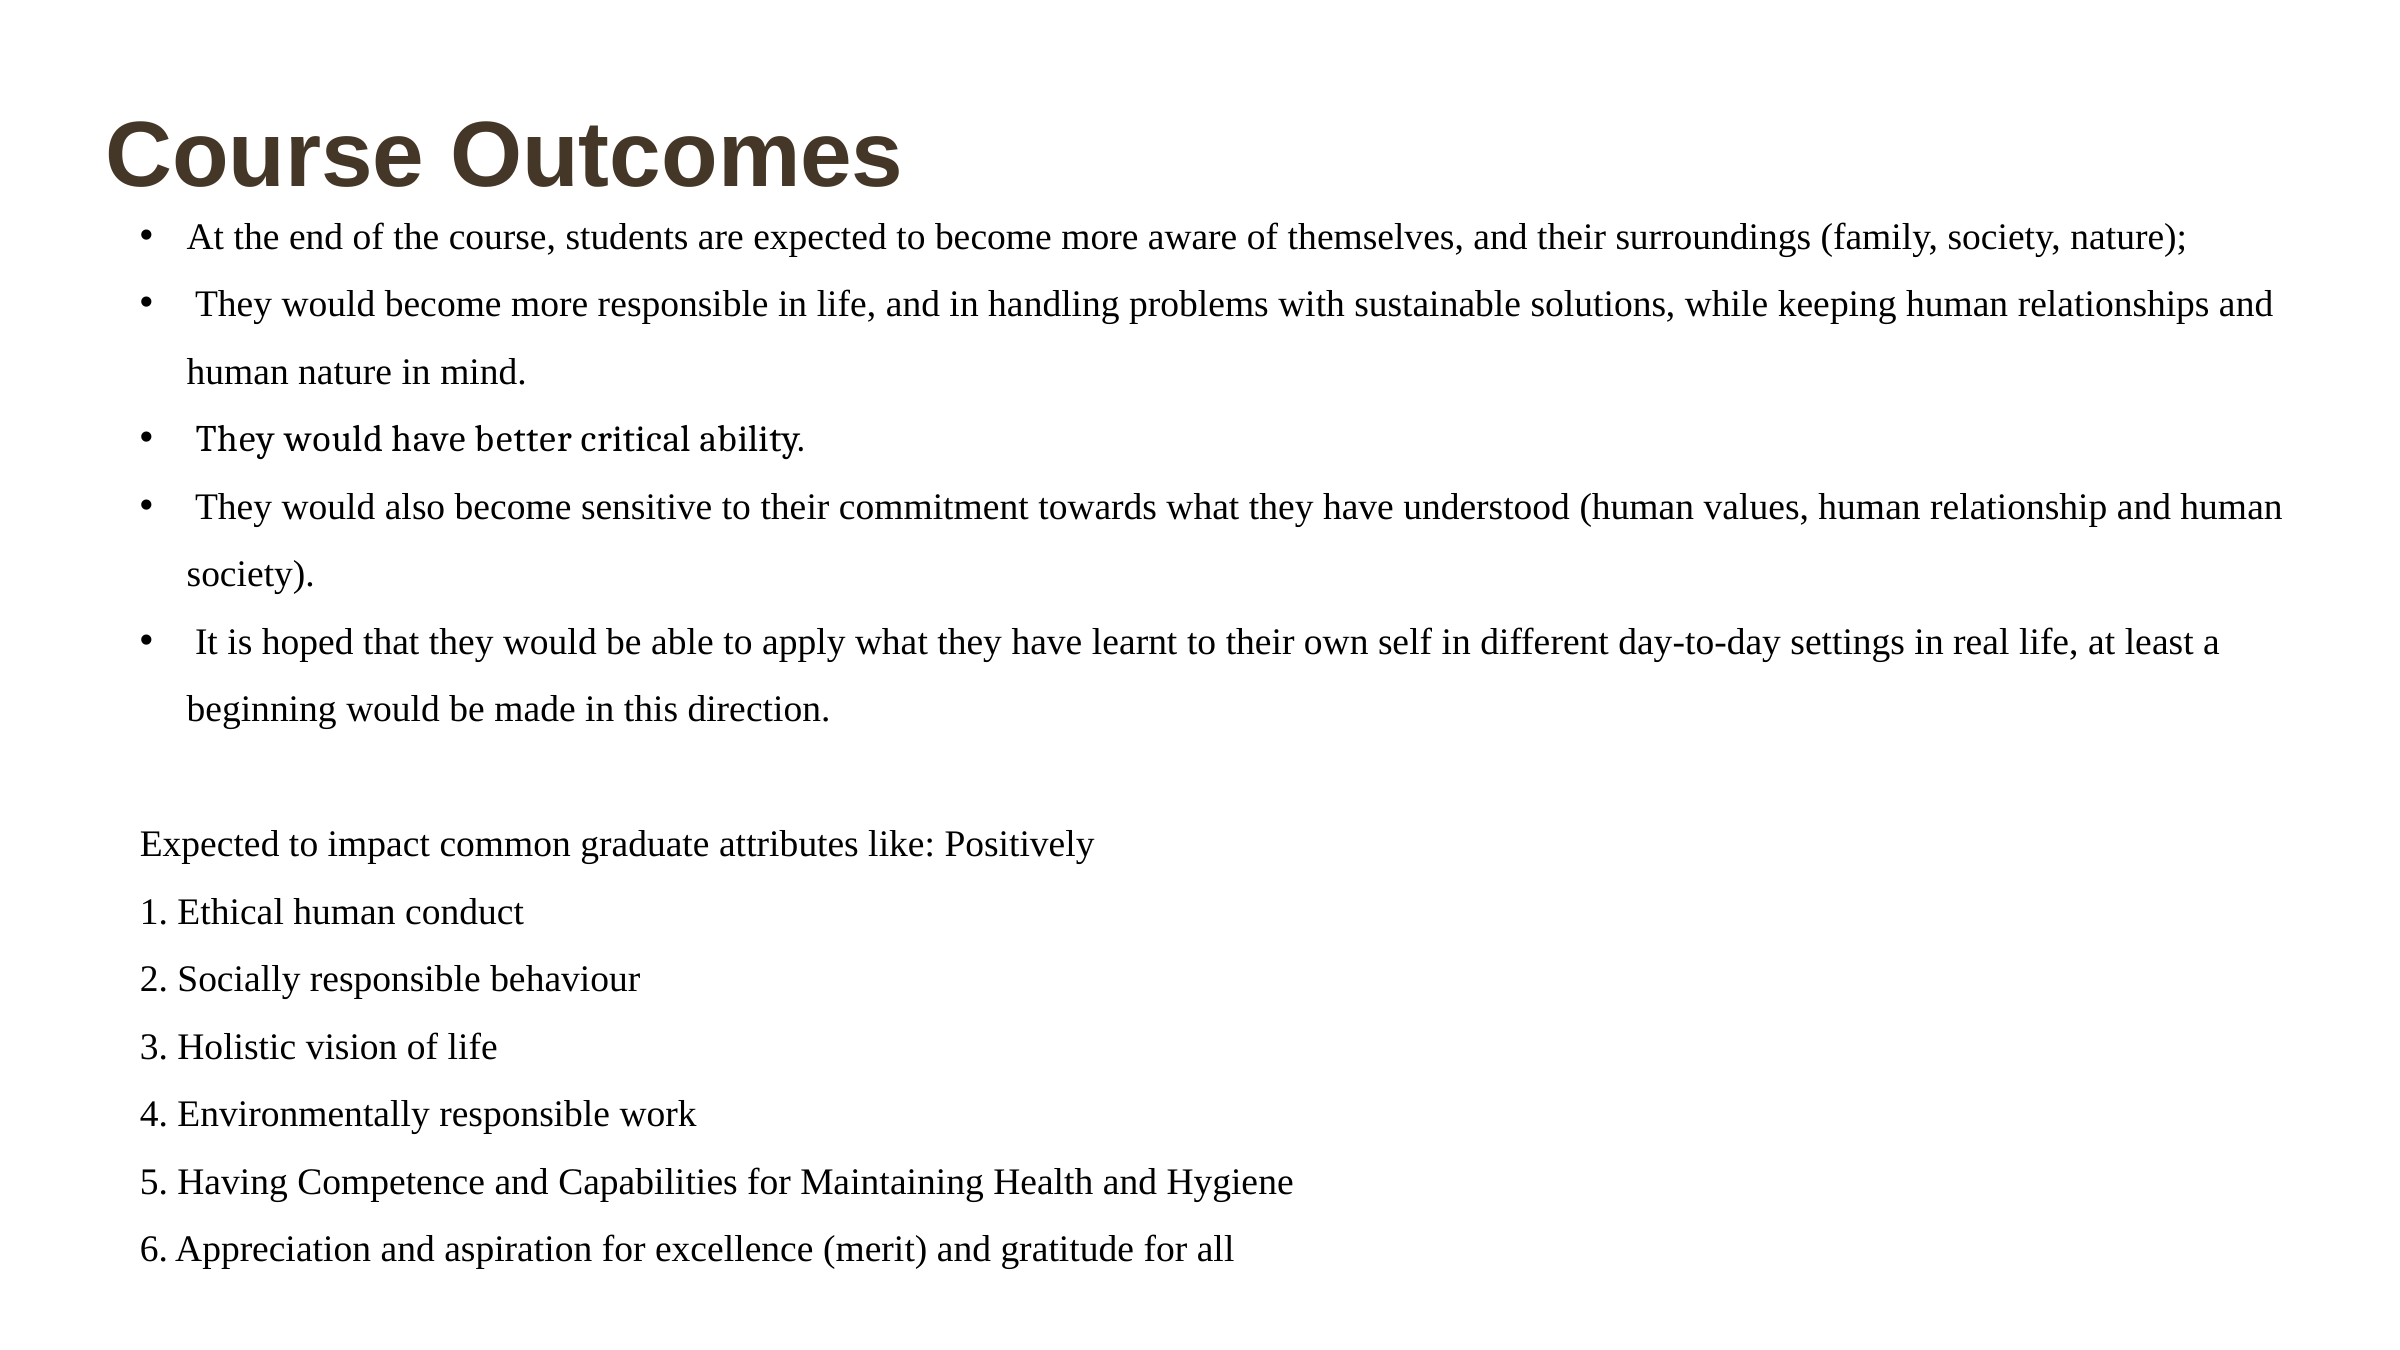

Course Outcomes
At the end of the course, students are expected to become more aware of themselves, and their surroundings (family, society, nature);
 They would become more responsible in life, and in handling problems with sustainable solutions, while keeping human relationships and human nature in mind.
 They would have better critical ability.
 They would also become sensitive to their commitment towards what they have understood (human values, human relationship and human society).
 It is hoped that they would be able to apply what they have learnt to their own self in different day-to-day settings in real life, at least a beginning would be made in this direction.

Expected to impact common graduate attributes like: Positively
1. Ethical human conduct
2. Socially responsible behaviour
3. Holistic vision of life
4. Environmentally responsible work
5. Having Competence and Capabilities for Maintaining Health and Hygiene
6. Appreciation and aspiration for excellence (merit) and gratitude for all